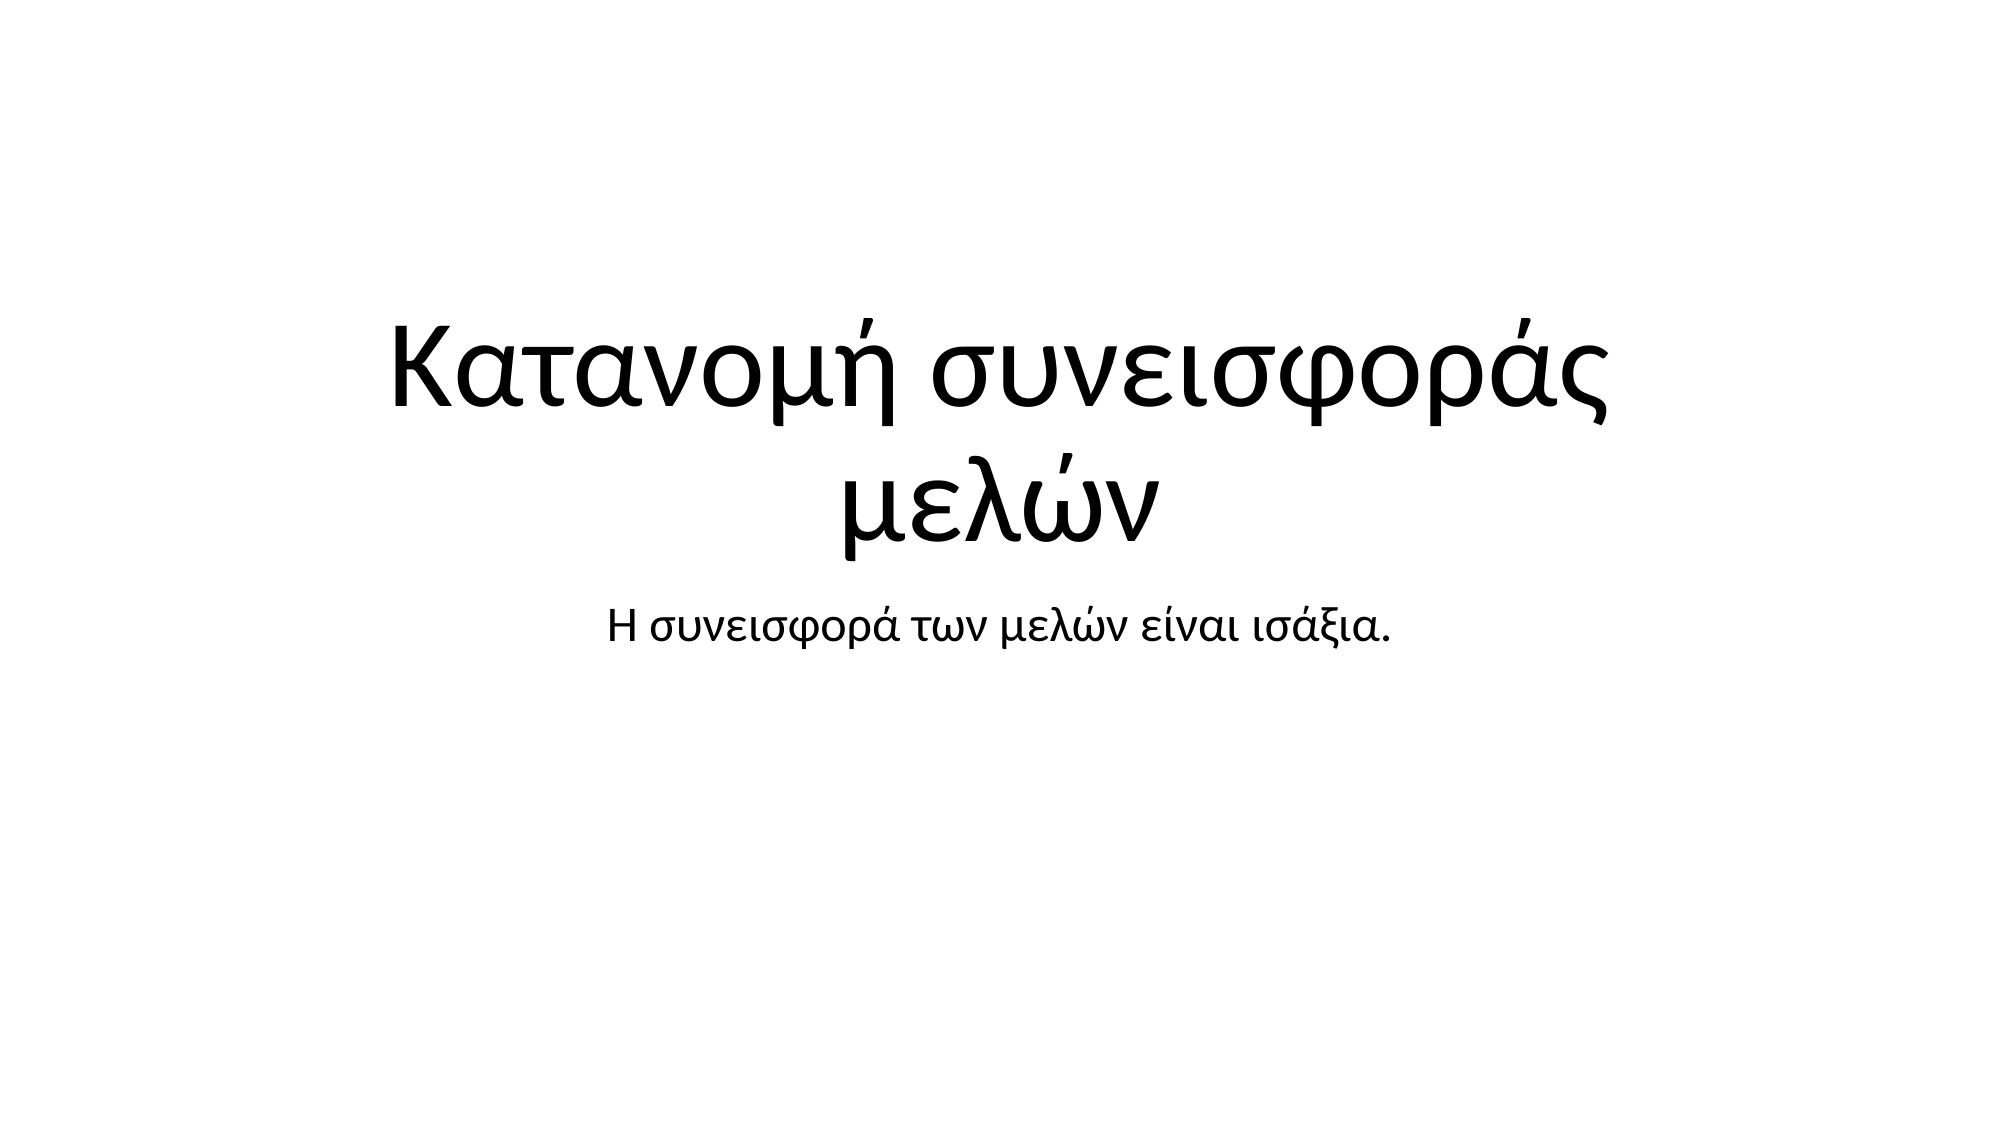

# Κατανομή συνεισφοράς μελών
Η συνεισφορά των μελών είναι ισάξια.